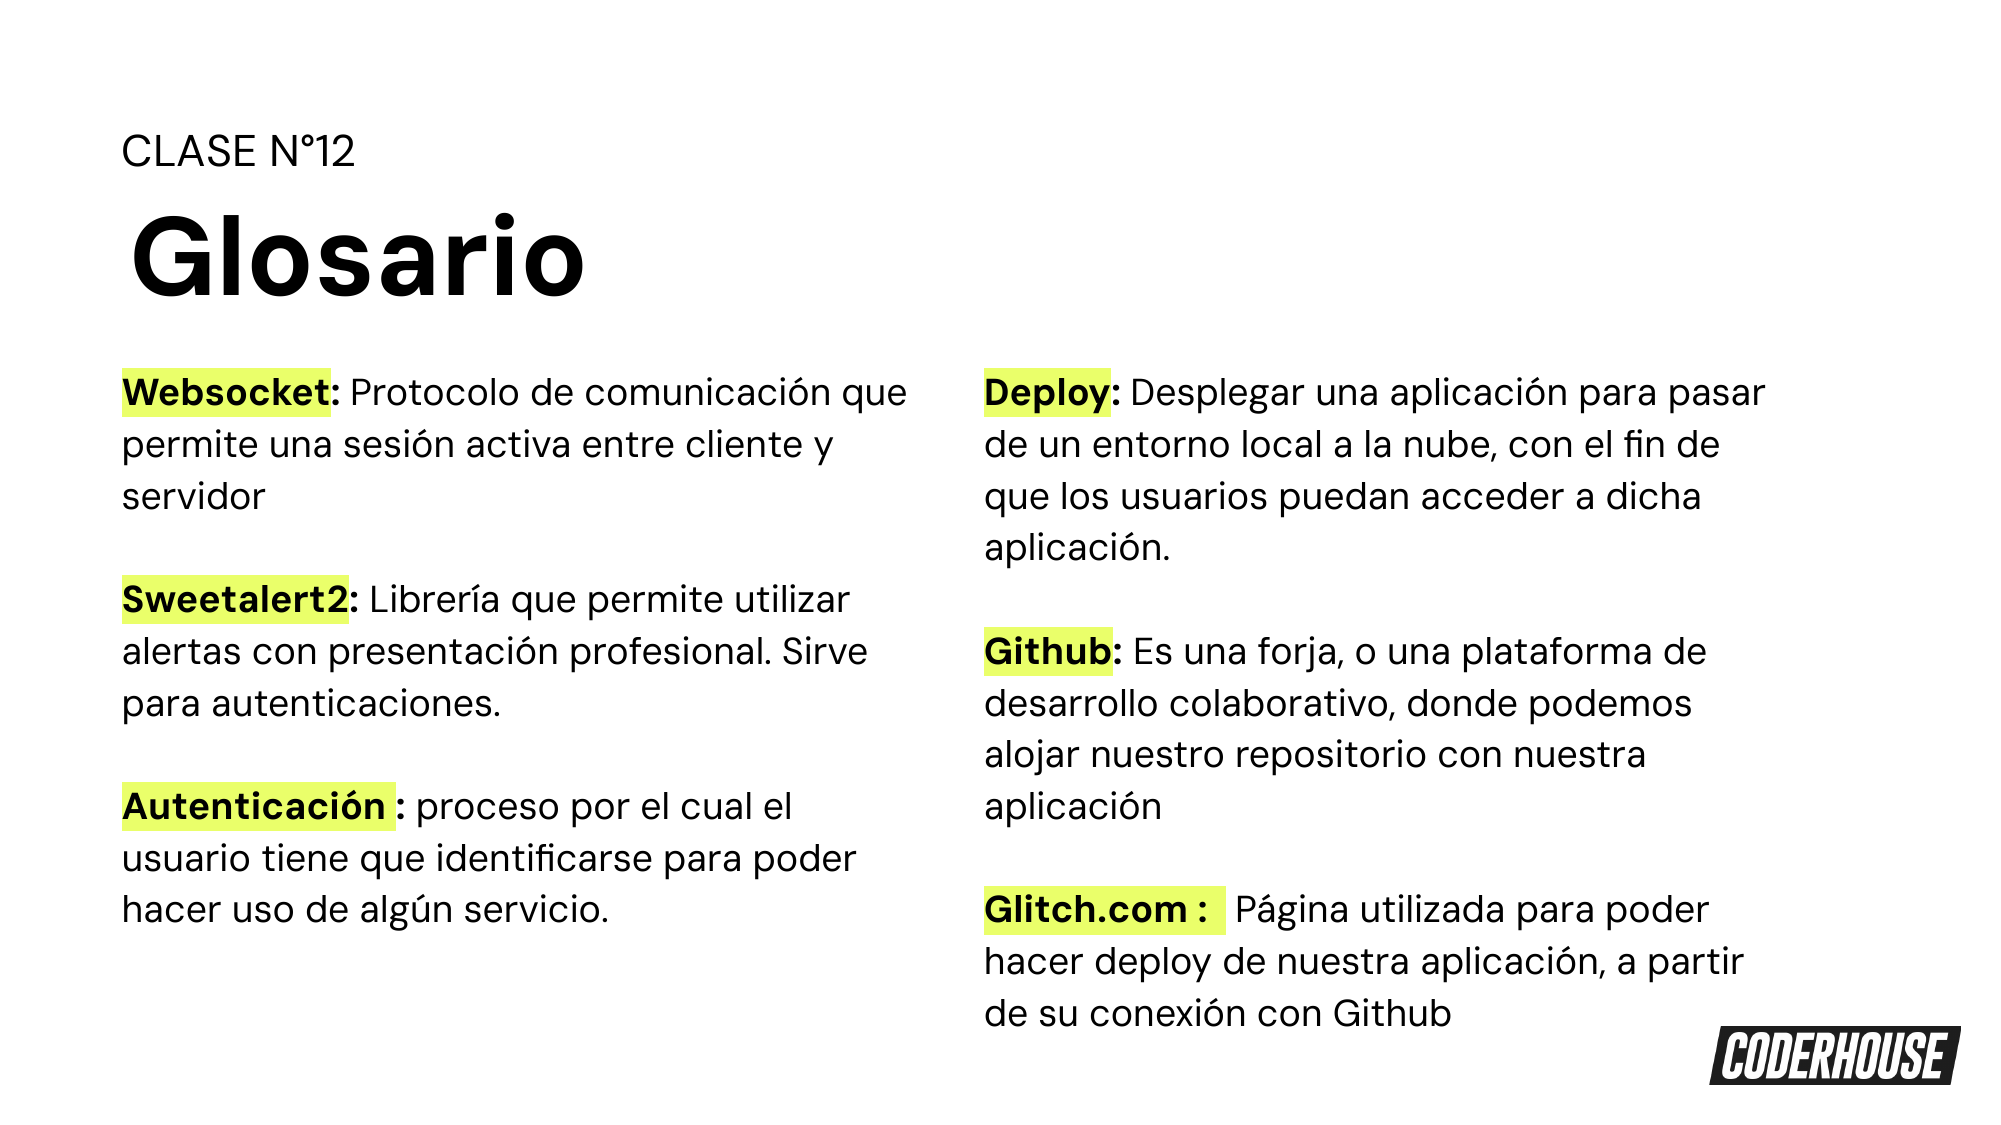

CLASE N°12
Glosario
Websocket: Protocolo de comunicación que permite una sesión activa entre cliente y servidor

Sweetalert2: Librería que permite utilizar alertas con presentación profesional. Sirve para autenticaciones.

Autenticación : proceso por el cual el usuario tiene que identificarse para poder hacer uso de algún servicio.
Deploy: Desplegar una aplicación para pasar de un entorno local a la nube, con el fin de que los usuarios puedan acceder a dicha aplicación.

Github: Es una forja, o una plataforma de desarrollo colaborativo, donde podemos alojar nuestro repositorio con nuestra aplicación

Glitch.com :   Página utilizada para poder hacer deploy de nuestra aplicación, a partir de su conexión con Github